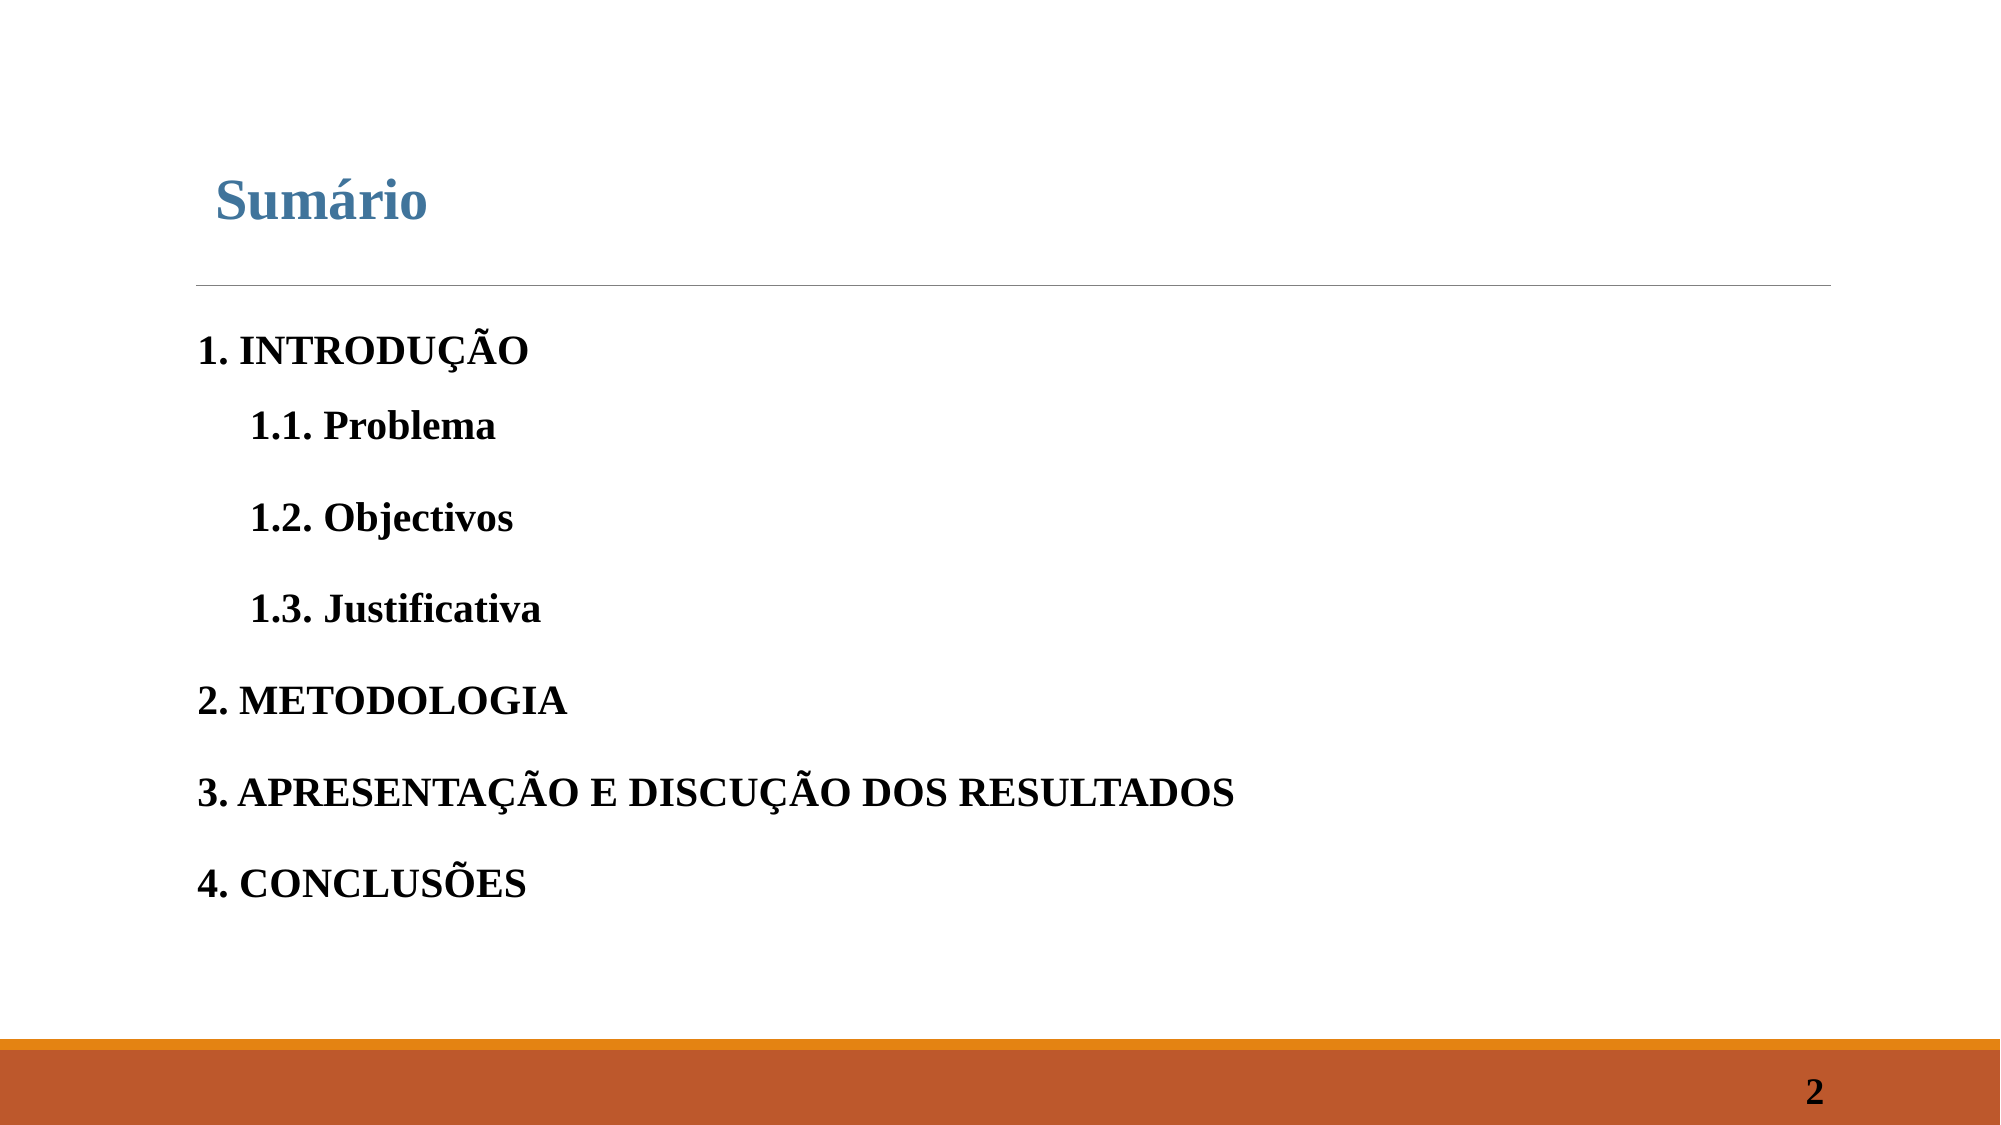

Sumário
1. INTRODUÇÃO
     1.1. Problema
     1.2. Objectivos
     1.3. Justificativa
2. METODOLOGIA
3. APRESENTAÇÃO E DISCUÇÃO DOS RESULTADOS
4. CONCLUSÕES
2